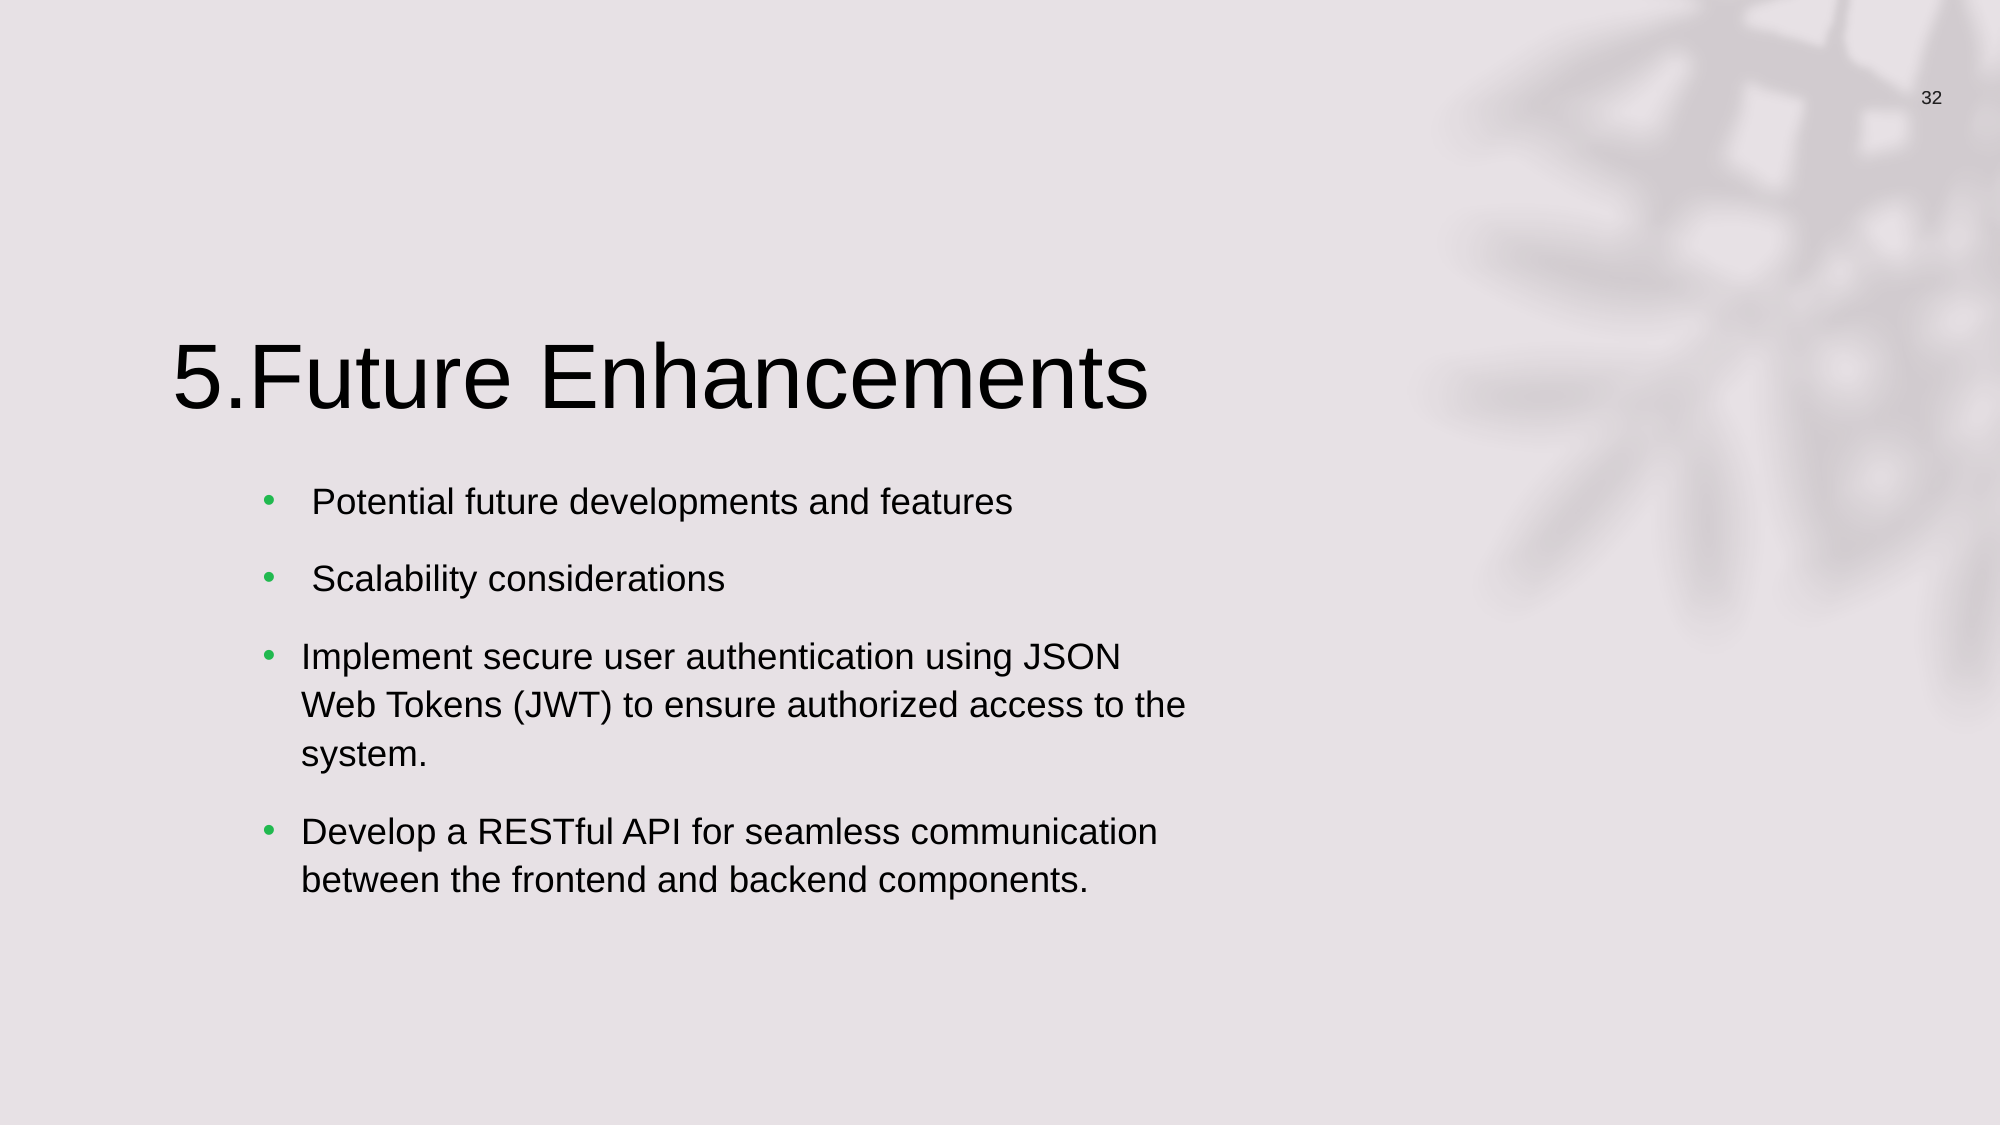

32
32
# 5.Future Enhancements
 Potential future developments and features
 Scalability considerations
Implement secure user authentication using JSON Web Tokens (JWT) to ensure authorized access to the system.
Develop a RESTful API for seamless communication between the frontend and backend components.